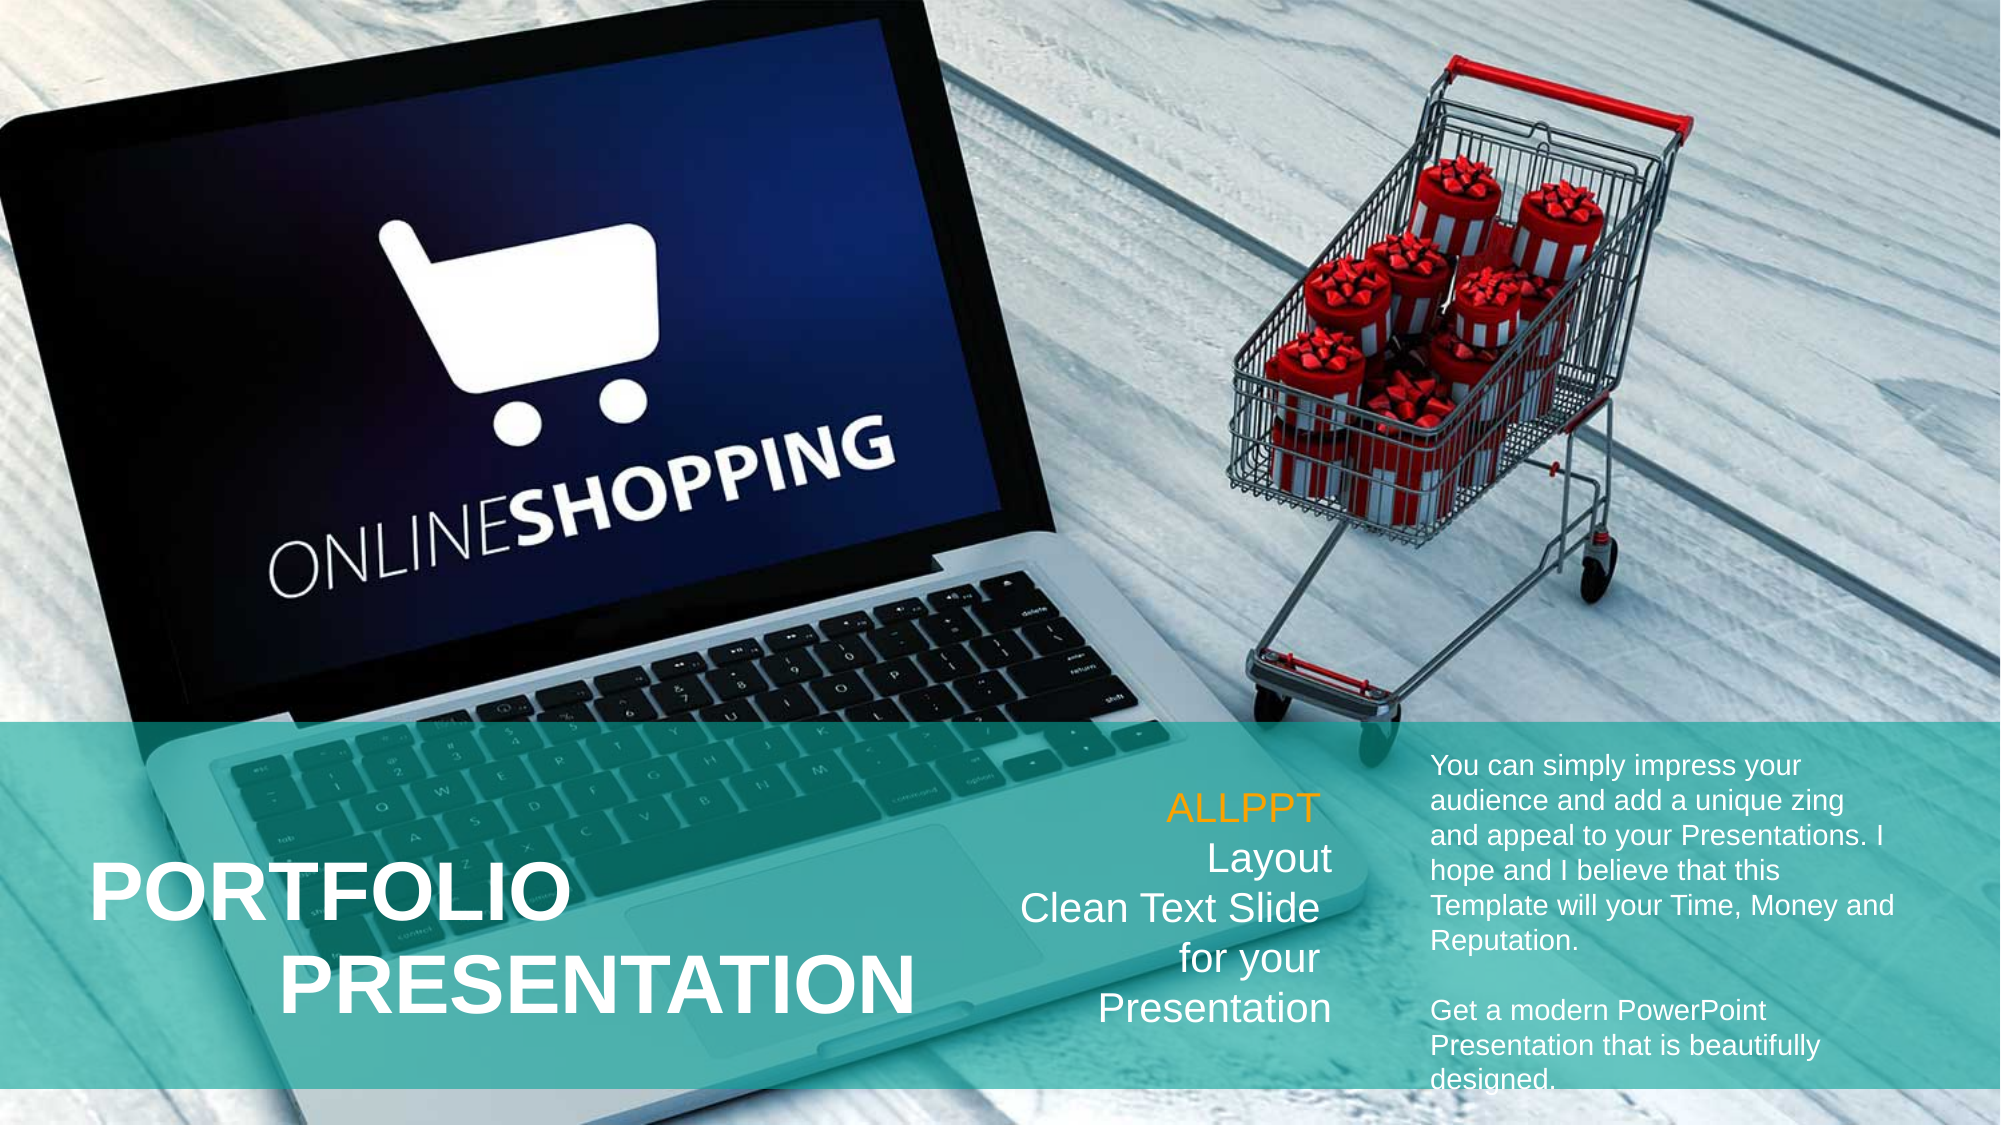

You can simply impress your audience and add a unique zing and appeal to your Presentations. I hope and I believe that this Template will your Time, Money and Reputation.

Get a modern PowerPoint  Presentation that is beautifully designed.
ALLPPT
Layout
Clean Text Slide
for your
Presentation
PORTFOLIO
PRESENTATION